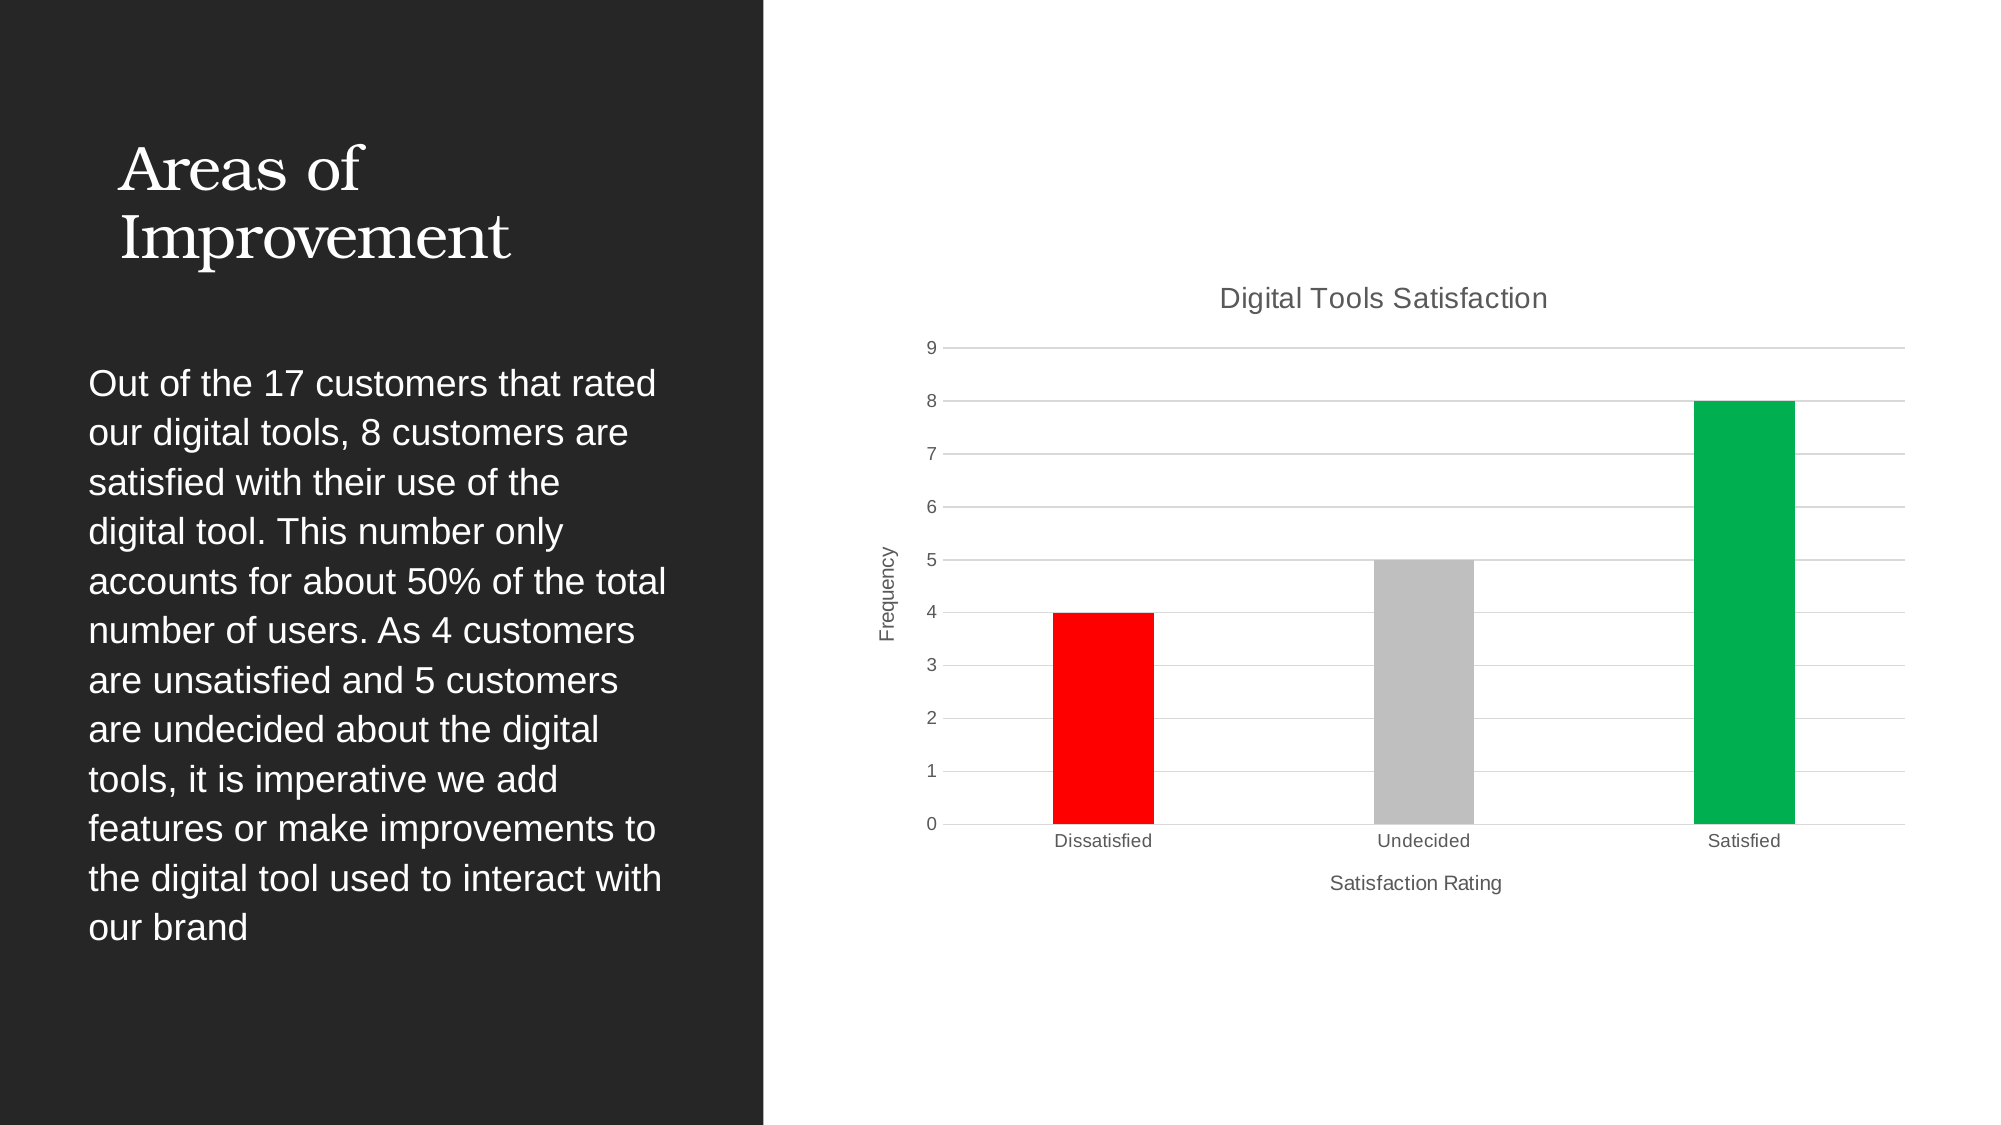

# Areas of Improvement

### Chart: Digital Tools Satisfaction

| Category | Digital Tools |
|---|---|
| Dissatisfied | 4.0 |
| Undecided | 5.0 |
| Satisfied | 8.0 |
Out of the 17 customers that rated our digital tools, 8 customers are satisfied with their use of the digital tool. This number only accounts for about 50% of the total number of users. As 4 customers are unsatisfied and 5 customers are undecided about the digital tools, it is imperative we add features or make improvements to the digital tool used to interact with our brand